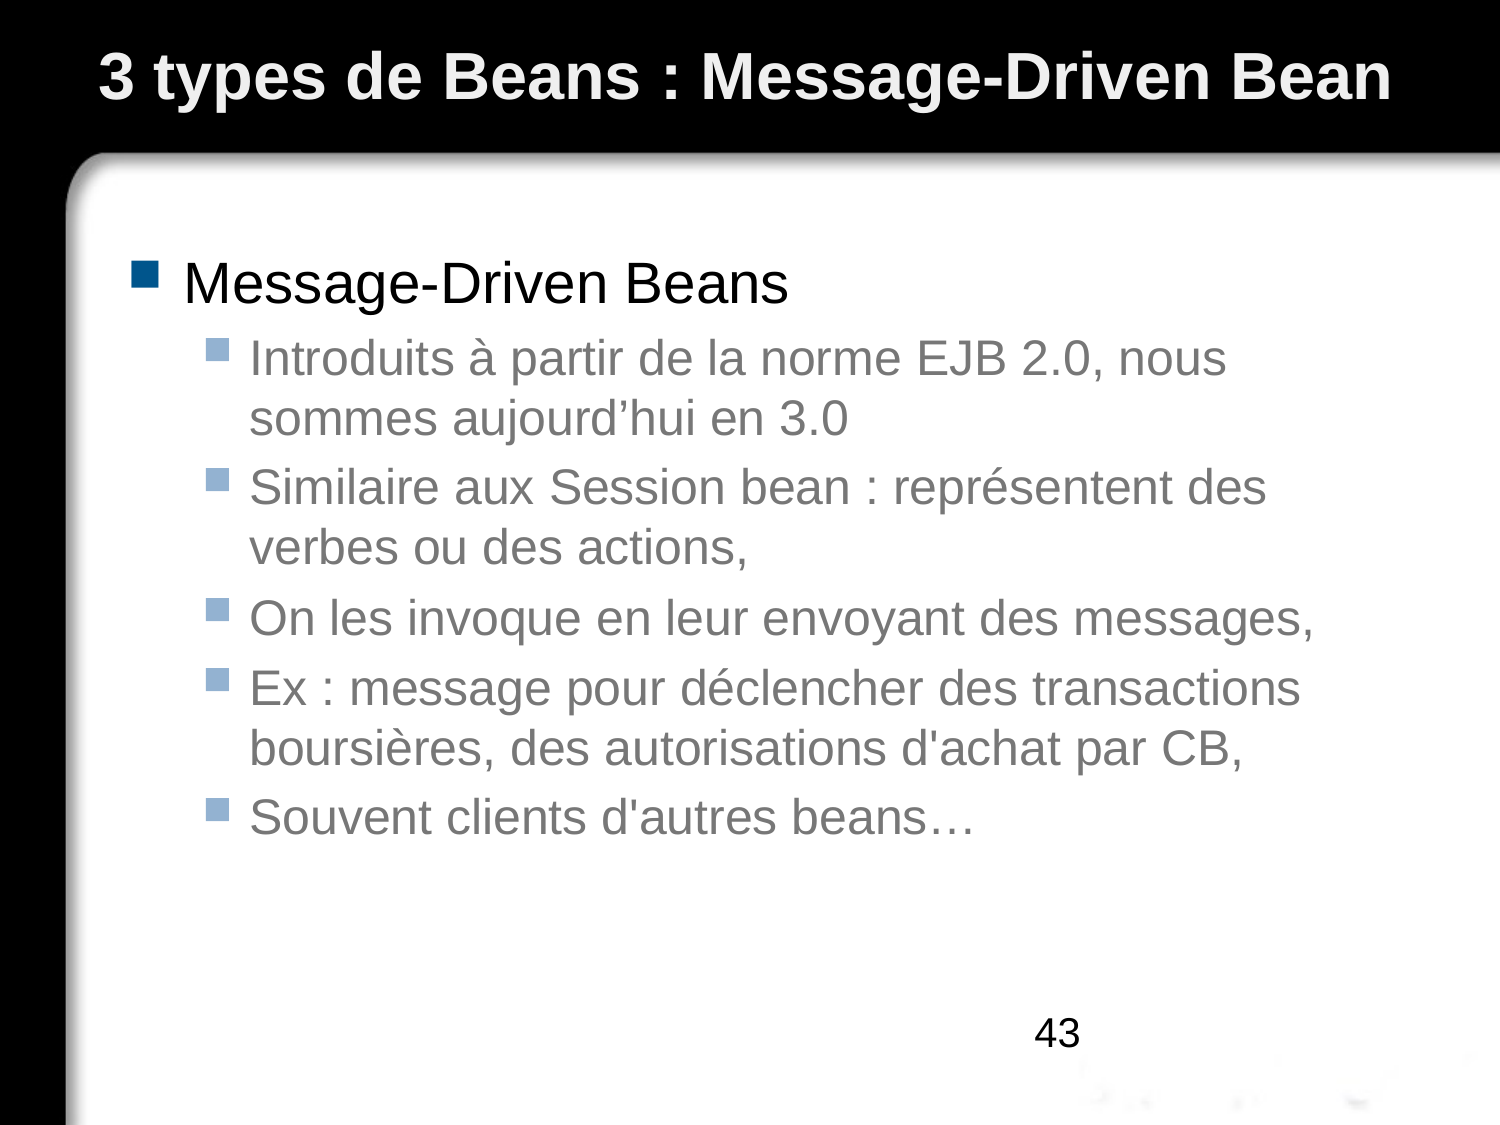

# 3 types de Beans : Message-Driven Bean
Message-Driven Beans
Introduits à partir de la norme EJB 2.0, nous sommes aujourd’hui en 3.0
Similaire aux Session bean : représentent des verbes ou des actions,
On les invoque en leur envoyant des messages,
Ex : message pour déclencher des transactions boursières, des autorisations d'achat par CB,
Souvent clients d'autres beans…